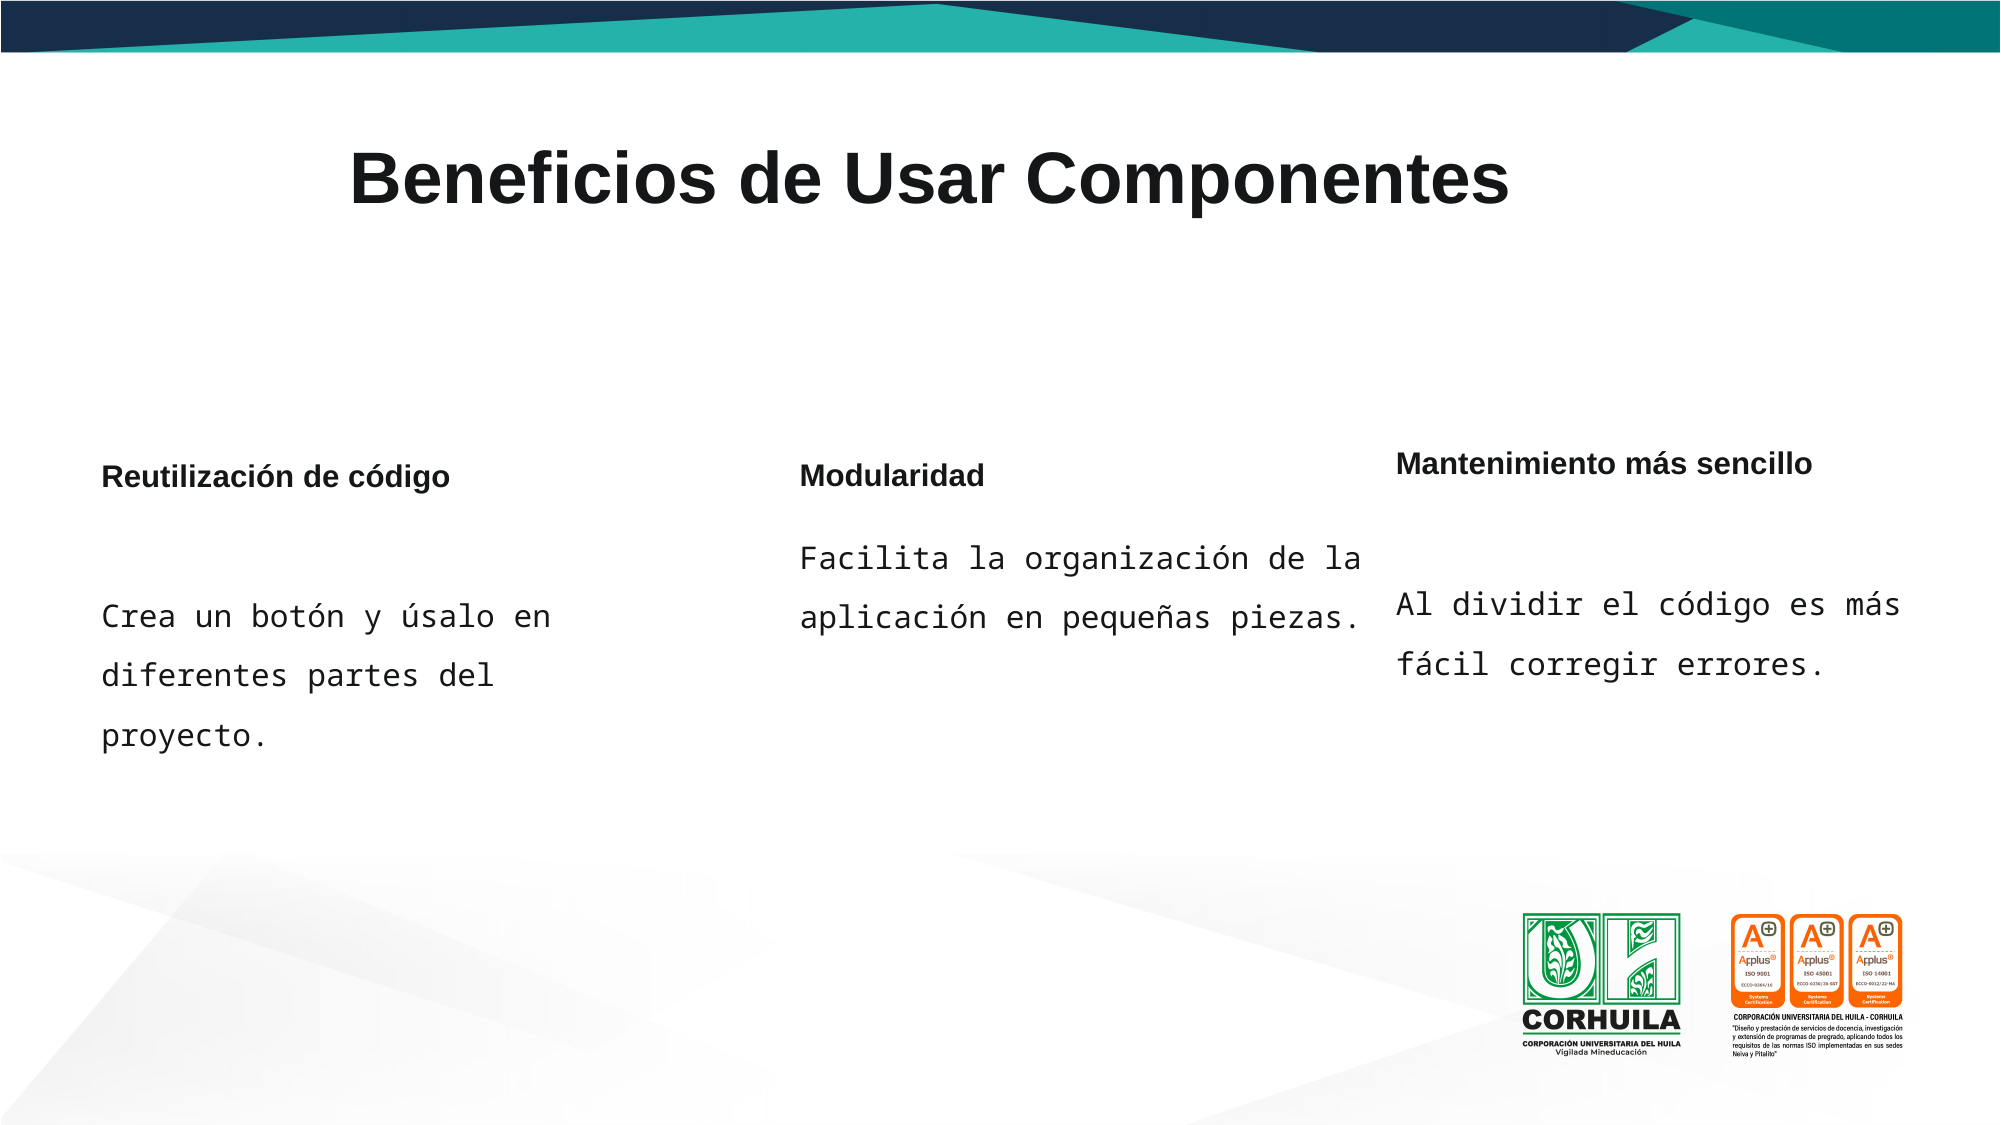

Beneficios de Usar Componentes
Mantenimiento más sencillo
Reutilización de código
Modularidad
Facilita la organización de la aplicación en pequeñas piezas.
Al dividir el código es más fácil corregir errores.
Crea un botón y úsalo en diferentes partes del proyecto.